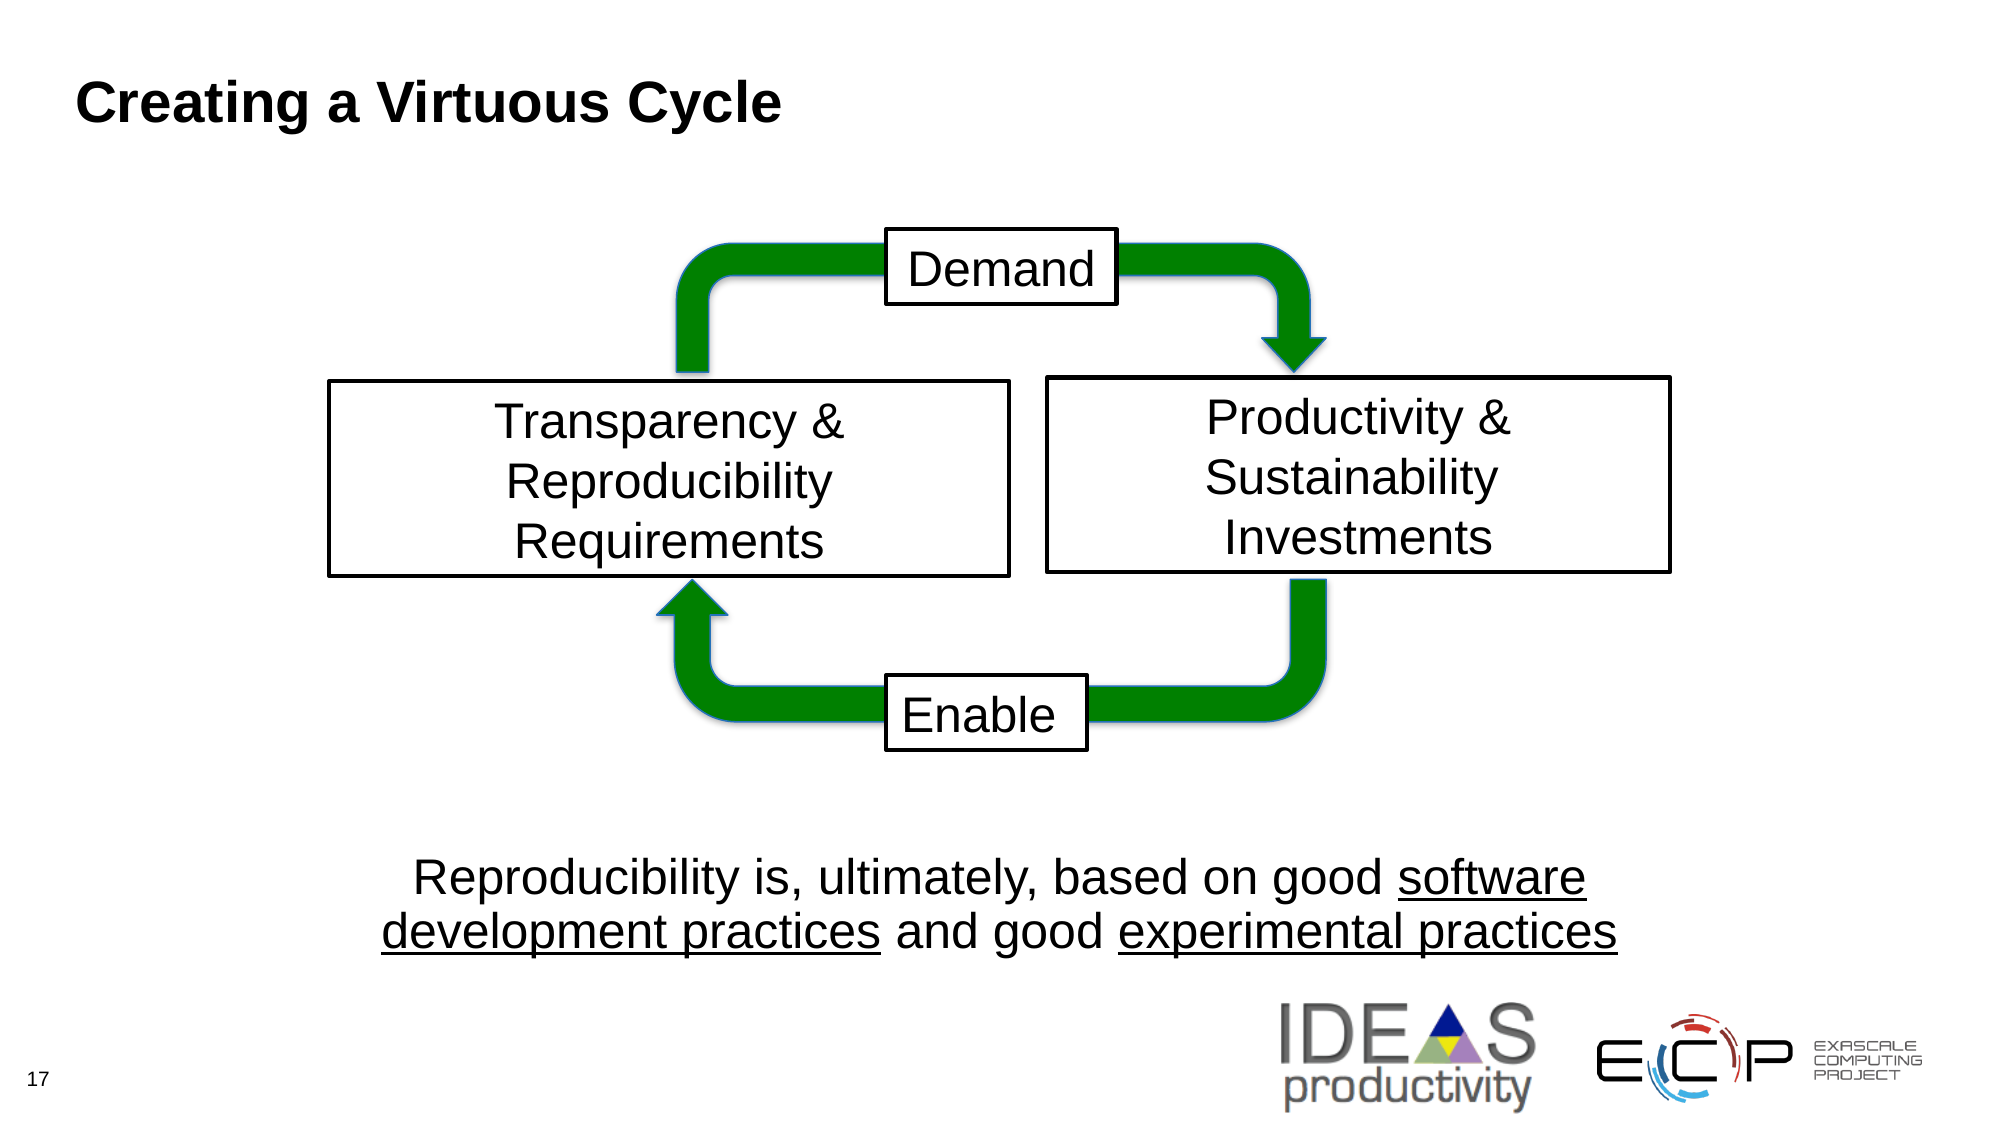

# Creating a Virtuous Cycle
Demand

Productivity & Sustainability
Investments
Transparency & Reproducibility Requirements

Enable
Reproducibility is, ultimately, based on good software development practices and good experimental practices